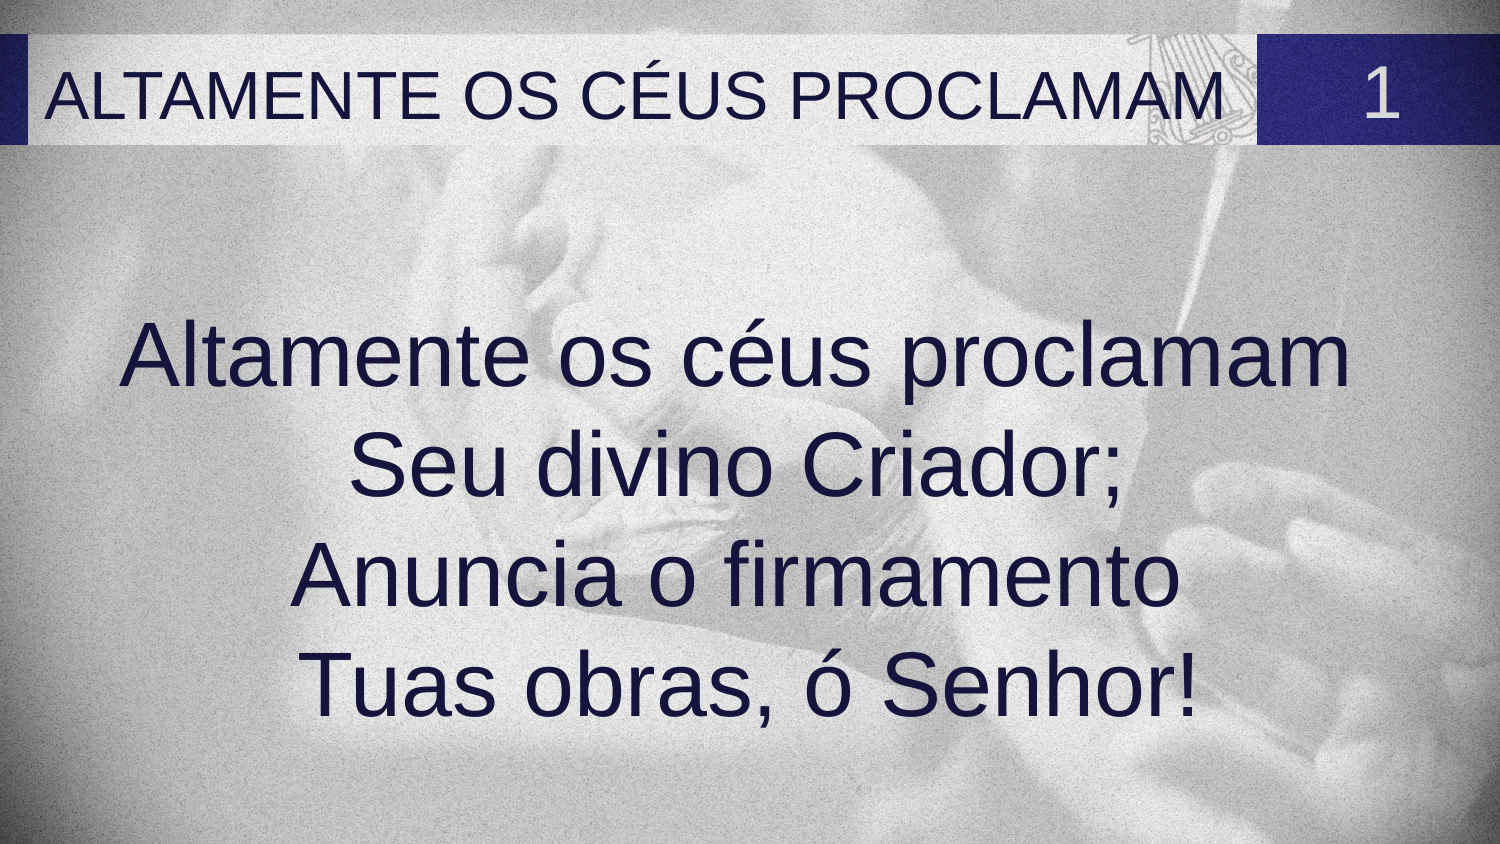

# ALTAMENTE OS CÉUS PROCLAMAM
1
Altamente os céus proclamam
Seu divino Criador;
Anuncia o firmamento
Tuas obras, ó Senhor!